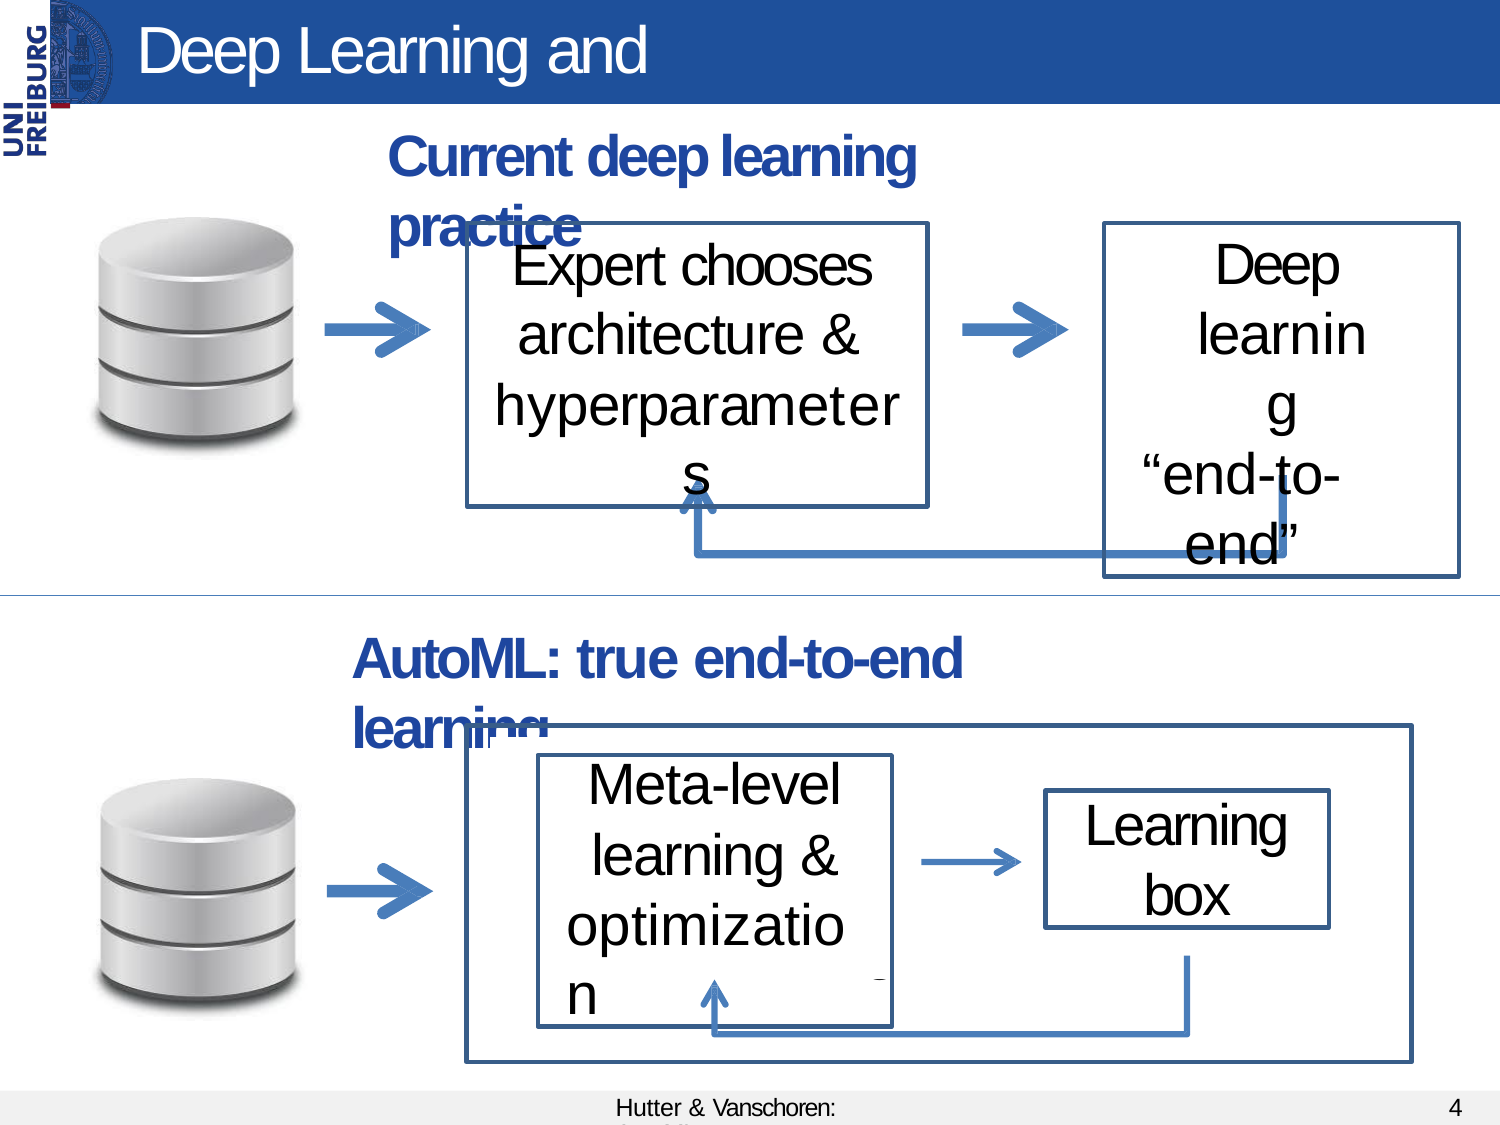

# Deep Learning and AutoML
Current deep learning practice

Expert chooses  architecture &  hyperparameters
Deep  learning
“end-to-end”

AutoML: true end-to-end learning

Meta-level
learning &  optimization

Learning
box

End-to-end learning

Hutter & Vanschoren: AutoML
4